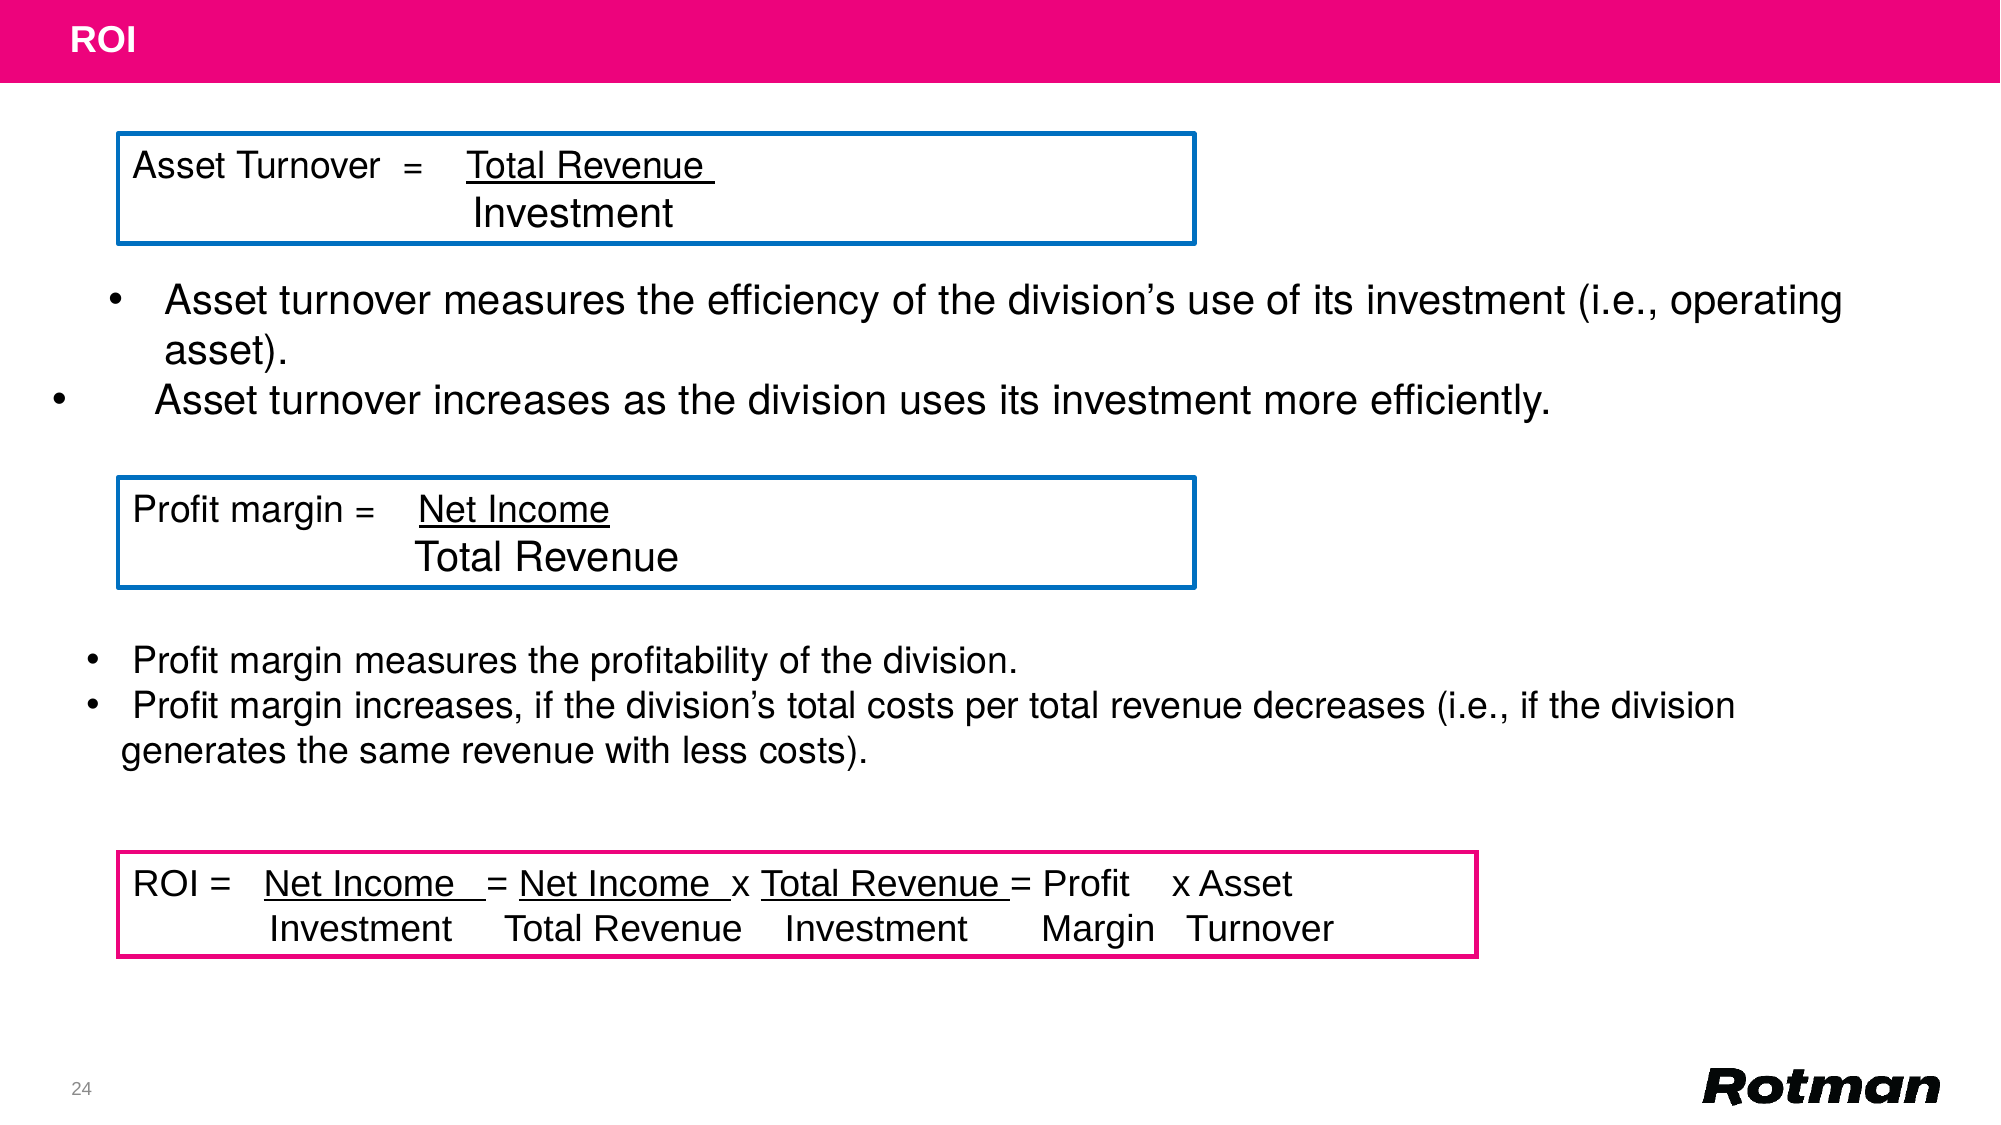

ROI
Asset Turnover  =    Total Revenue
                       Investment
Asset turnover measures the efficiency of the division’s use of its investment (i.e., operating asset).
    Asset turnover increases as the division uses its investment more efficiently., services, or intangible assets
Profit margin =    Net Income
                  Total Revenue

 Profit margin measures the profitability of the division.
 Profit margin increases, if the division’s total costs per total revenue decreases (i.e., if the division generates the same revenue with less costs).
ROI =   Net Income   = Net Income  x Total Revenue = Profit    x Asset
             Investment     Total Revenue    Investment       Margin   Turnover
24